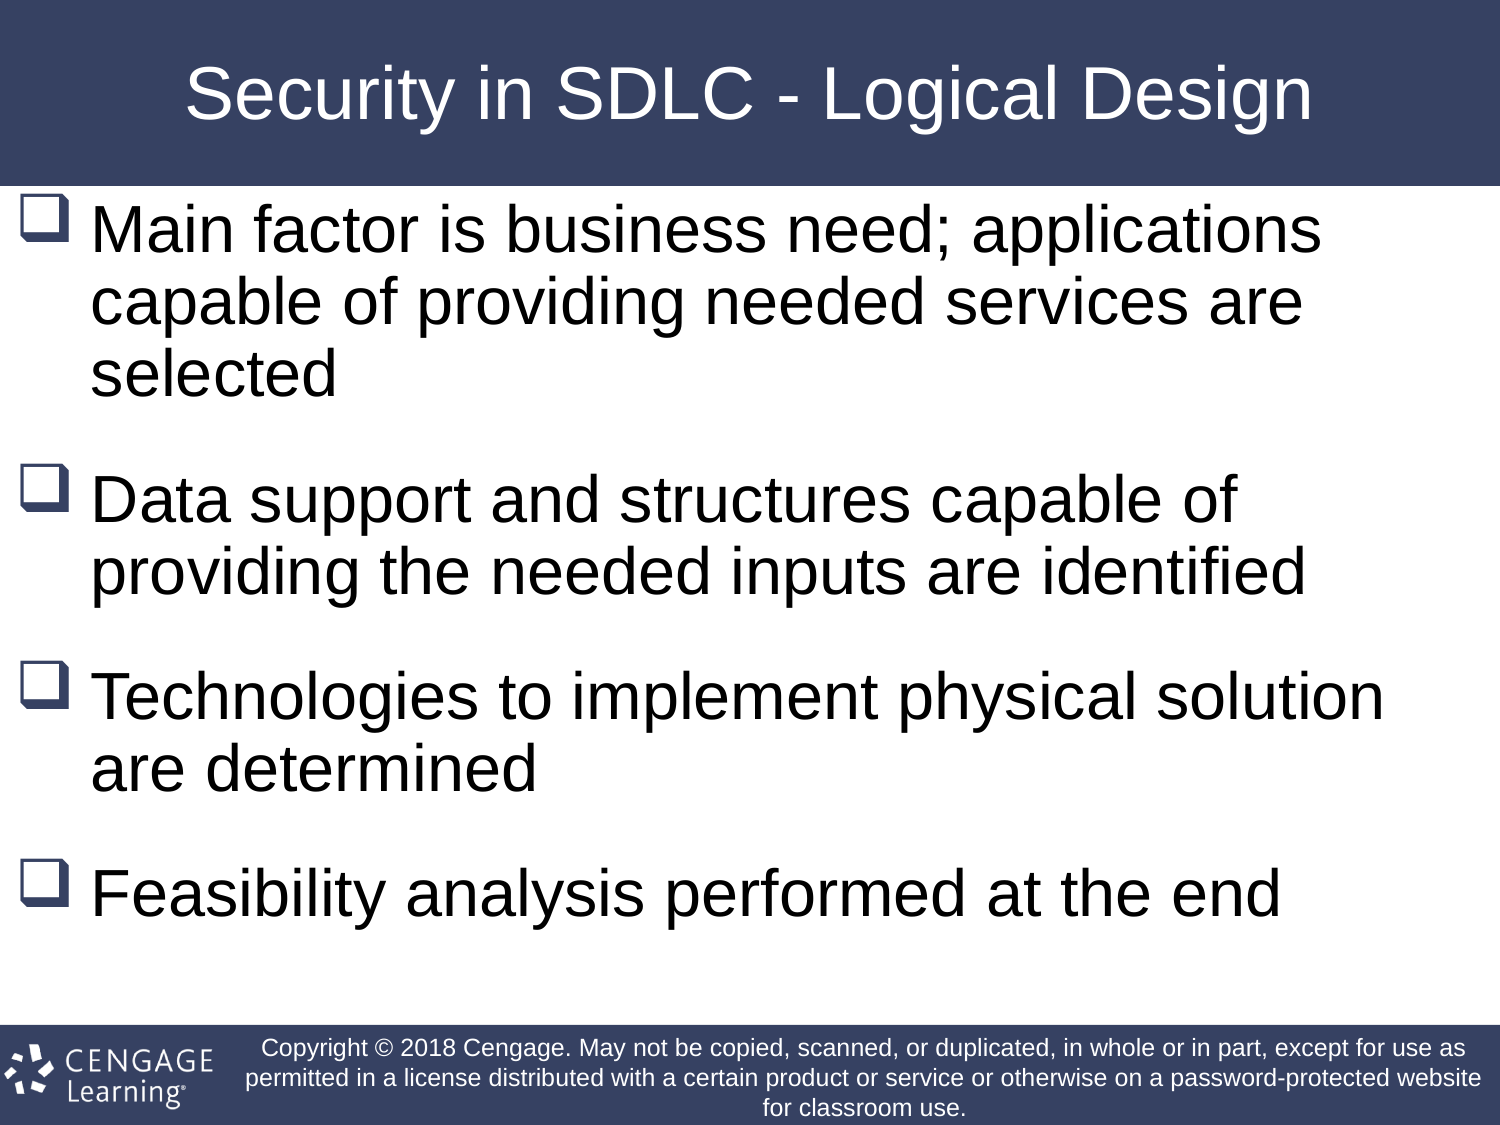

# Security in SDLC - Logical Design
Main factor is business need; applications capable of providing needed services are selected
Data support and structures capable of providing the needed inputs are identified
Technologies to implement physical solution are determined
Feasibility analysis performed at the end